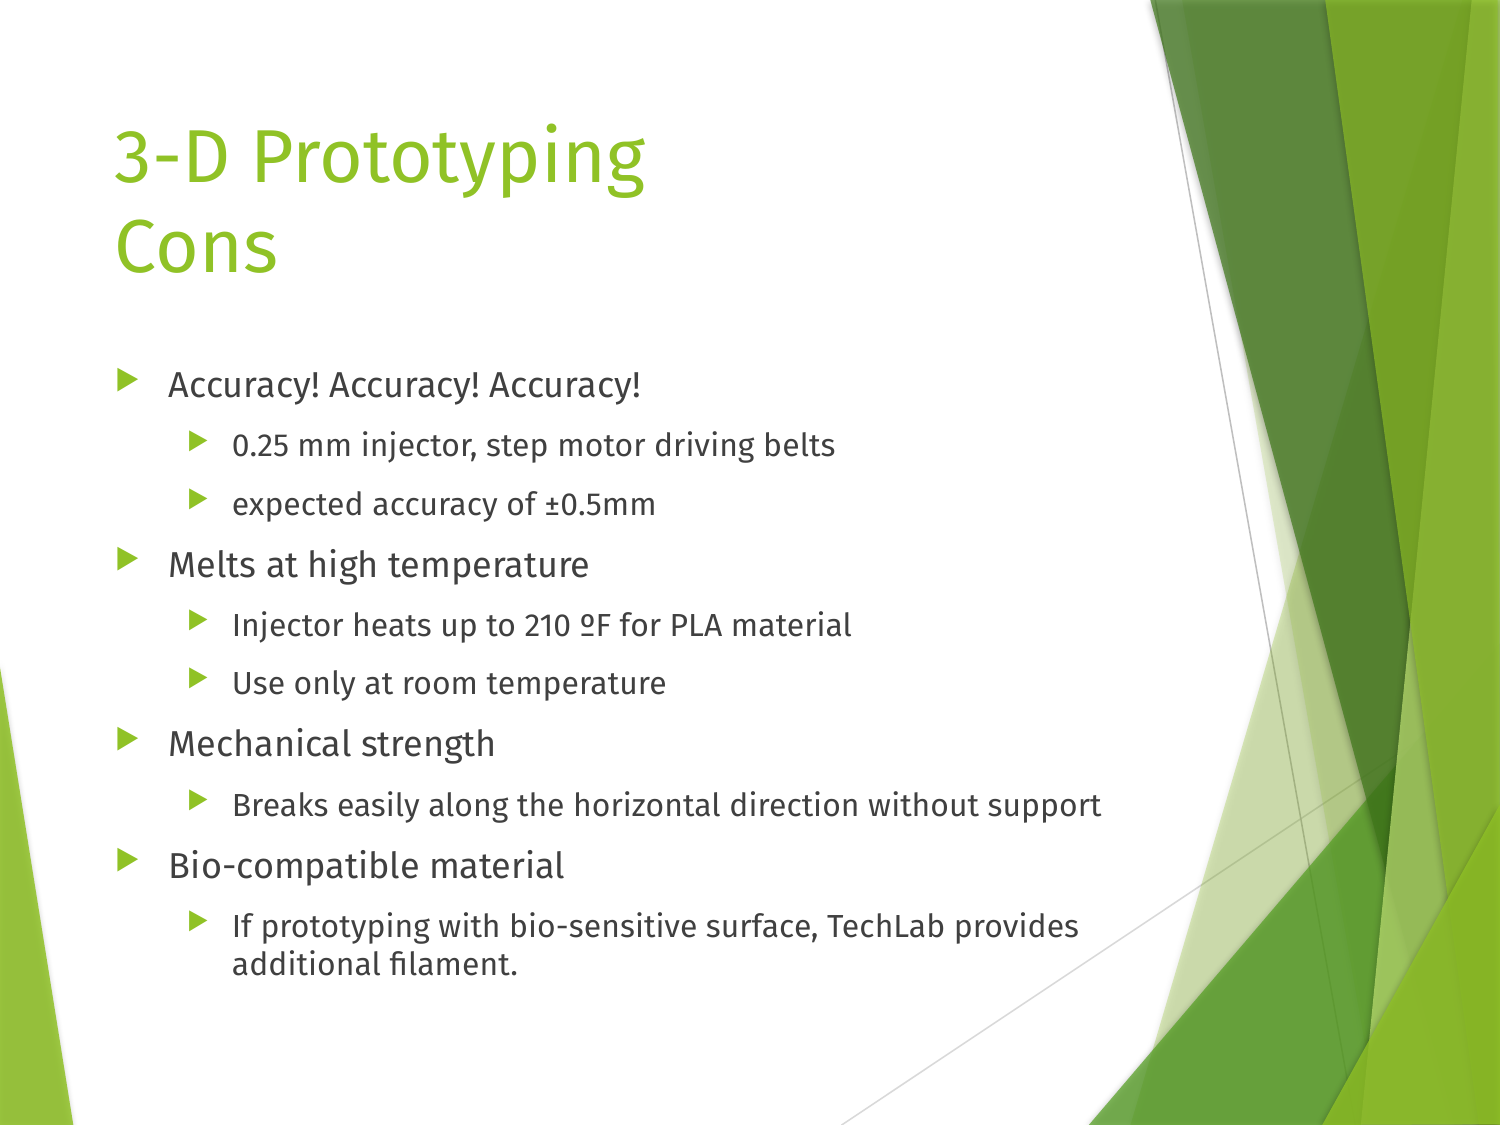

# 3-D Prototyping Cons
Accuracy! Accuracy! Accuracy!
0.25 mm injector, step motor driving belts
expected accuracy of ±0.5mm
Melts at high temperature
Injector heats up to 210 ºF for PLA material
Use only at room temperature
Mechanical strength
Breaks easily along the horizontal direction without support
Bio-compatible material
If prototyping with bio-sensitive surface, TechLab provides additional filament.